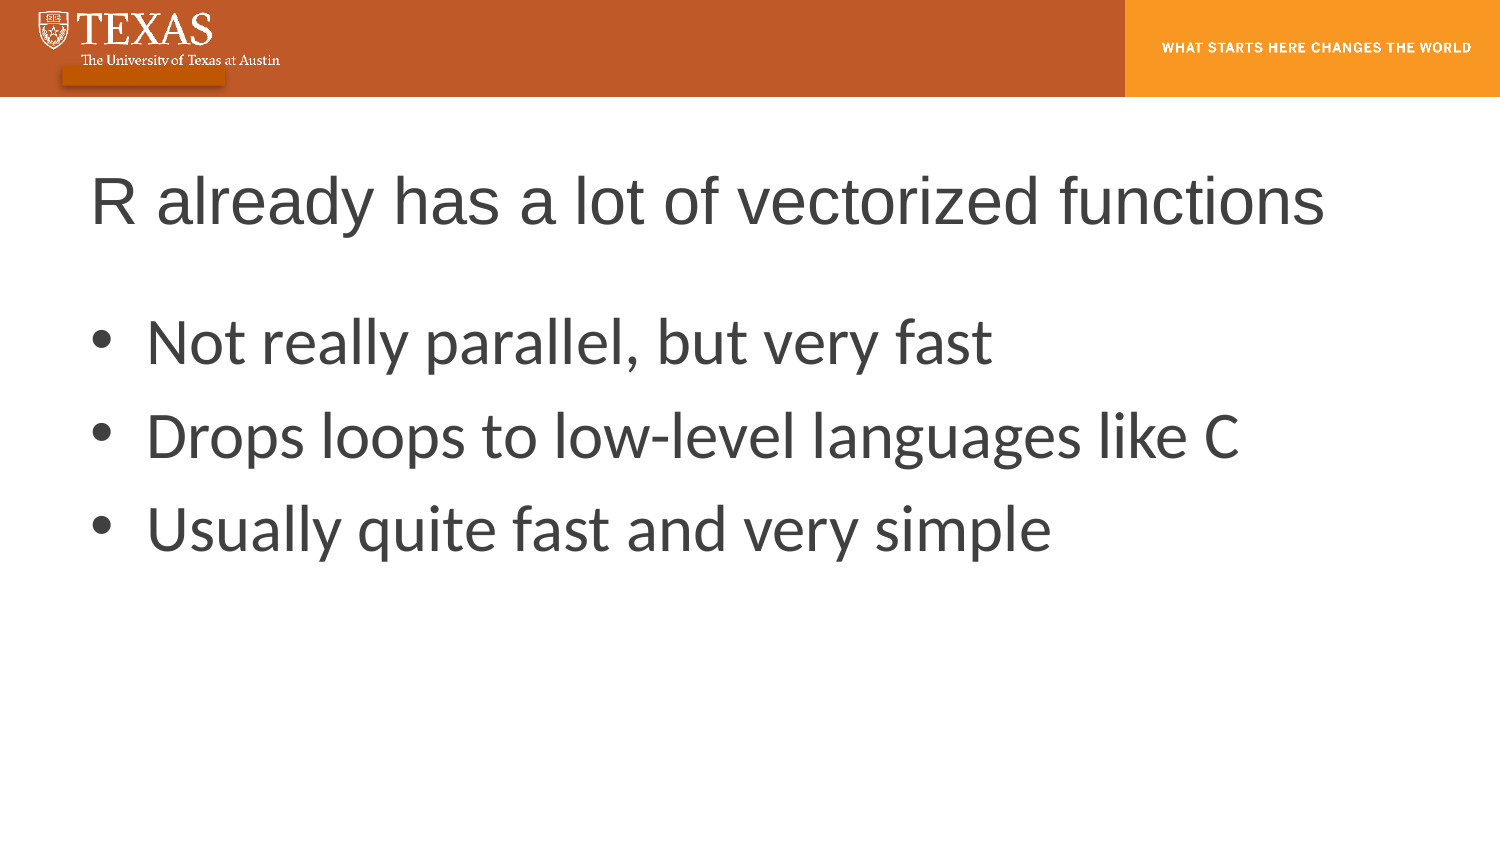

# R already has a lot of vectorized functions
Not really parallel, but very fast
Drops loops to low-level languages like C
Usually quite fast and very simple